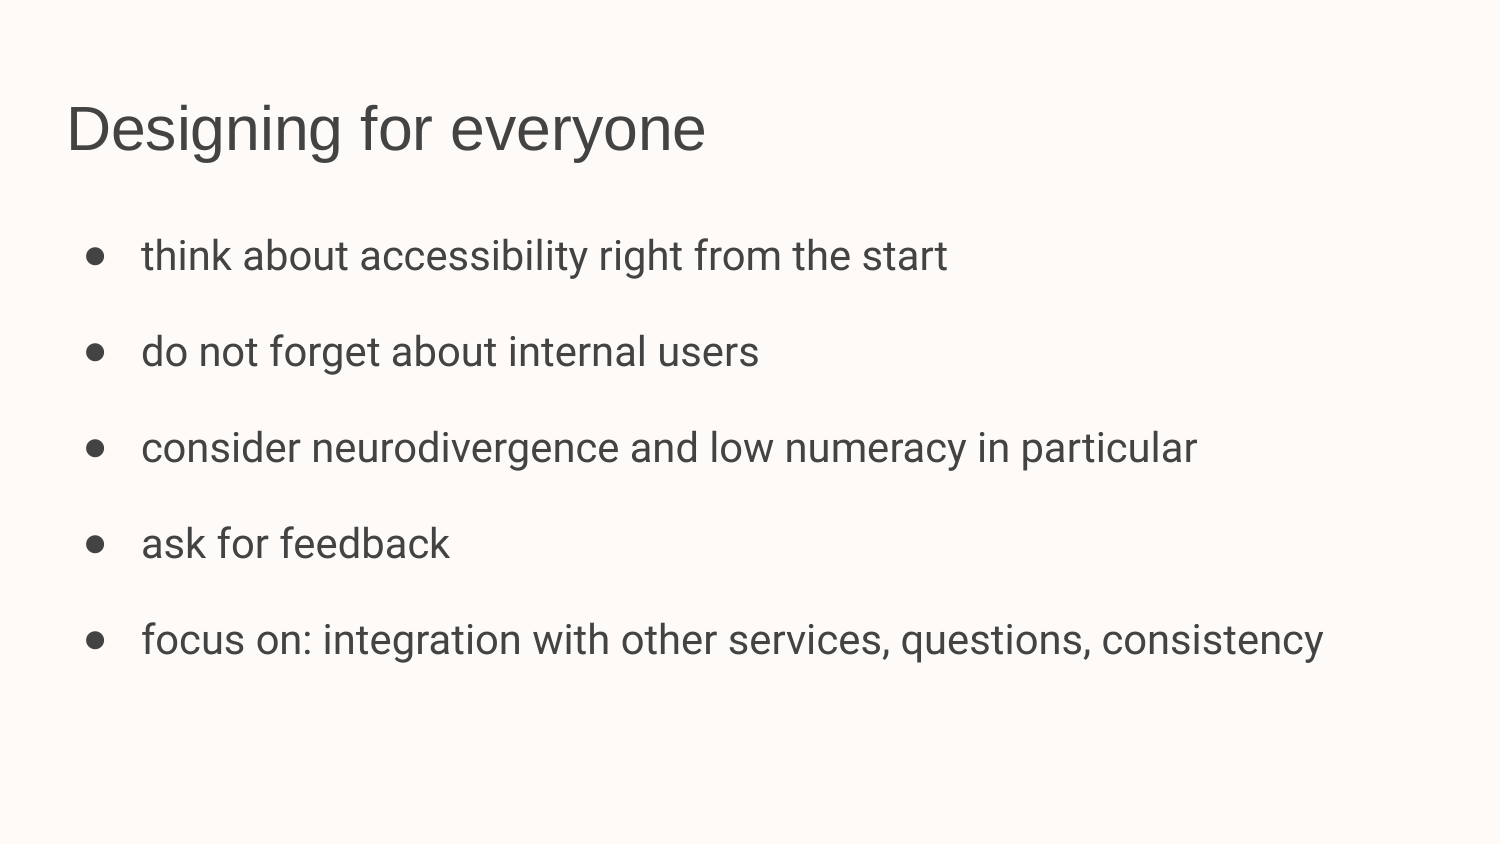

# Designing for everyone - recap
think about accessibility right from the start
do not forget about internal users
consider neurodivergence and low numeracy in particular
ask for feedback
focus on: integration with other services, questions, consistency